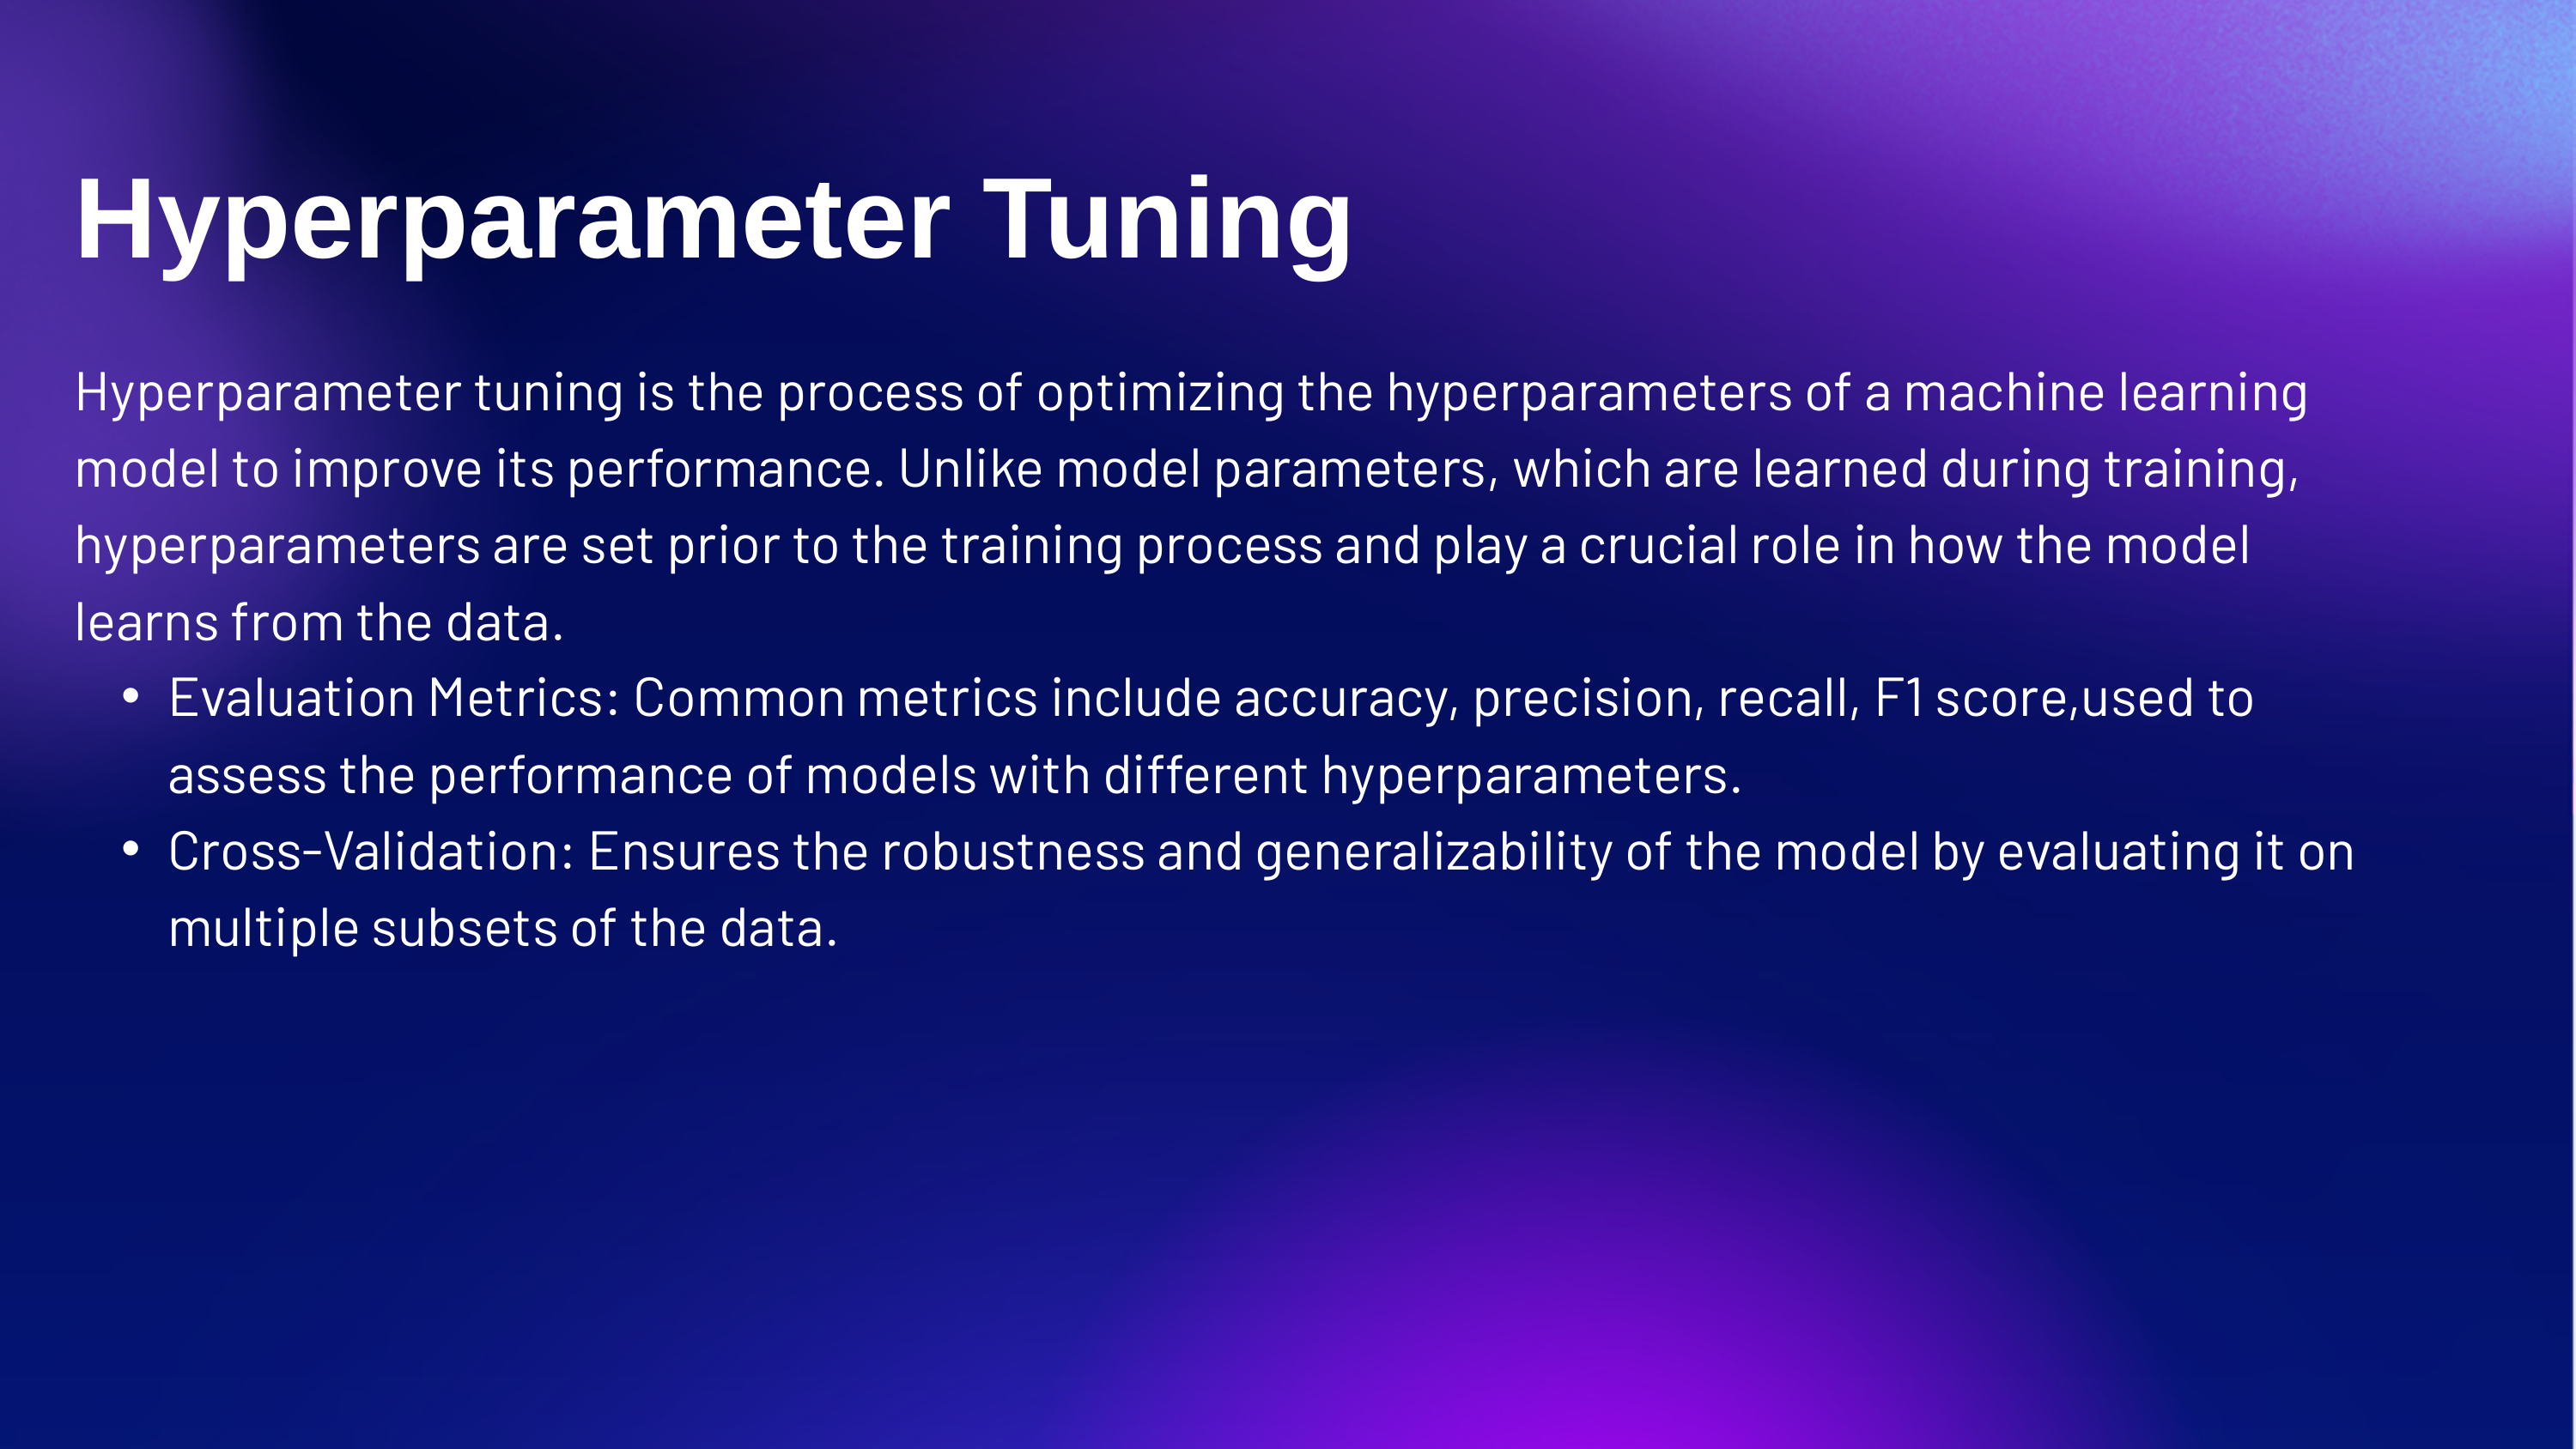

Hyperparameter Tuning
Hyperparameter tuning is the process of optimizing the hyperparameters of a machine learning model to improve its performance. Unlike model parameters, which are learned during training, hyperparameters are set prior to the training process and play a crucial role in how the model learns from the data.
Evaluation Metrics: Common metrics include accuracy, precision, recall, F1 score,used to assess the performance of models with different hyperparameters.
Cross-Validation: Ensures the robustness and generalizability of the model by evaluating it on multiple subsets of the data.